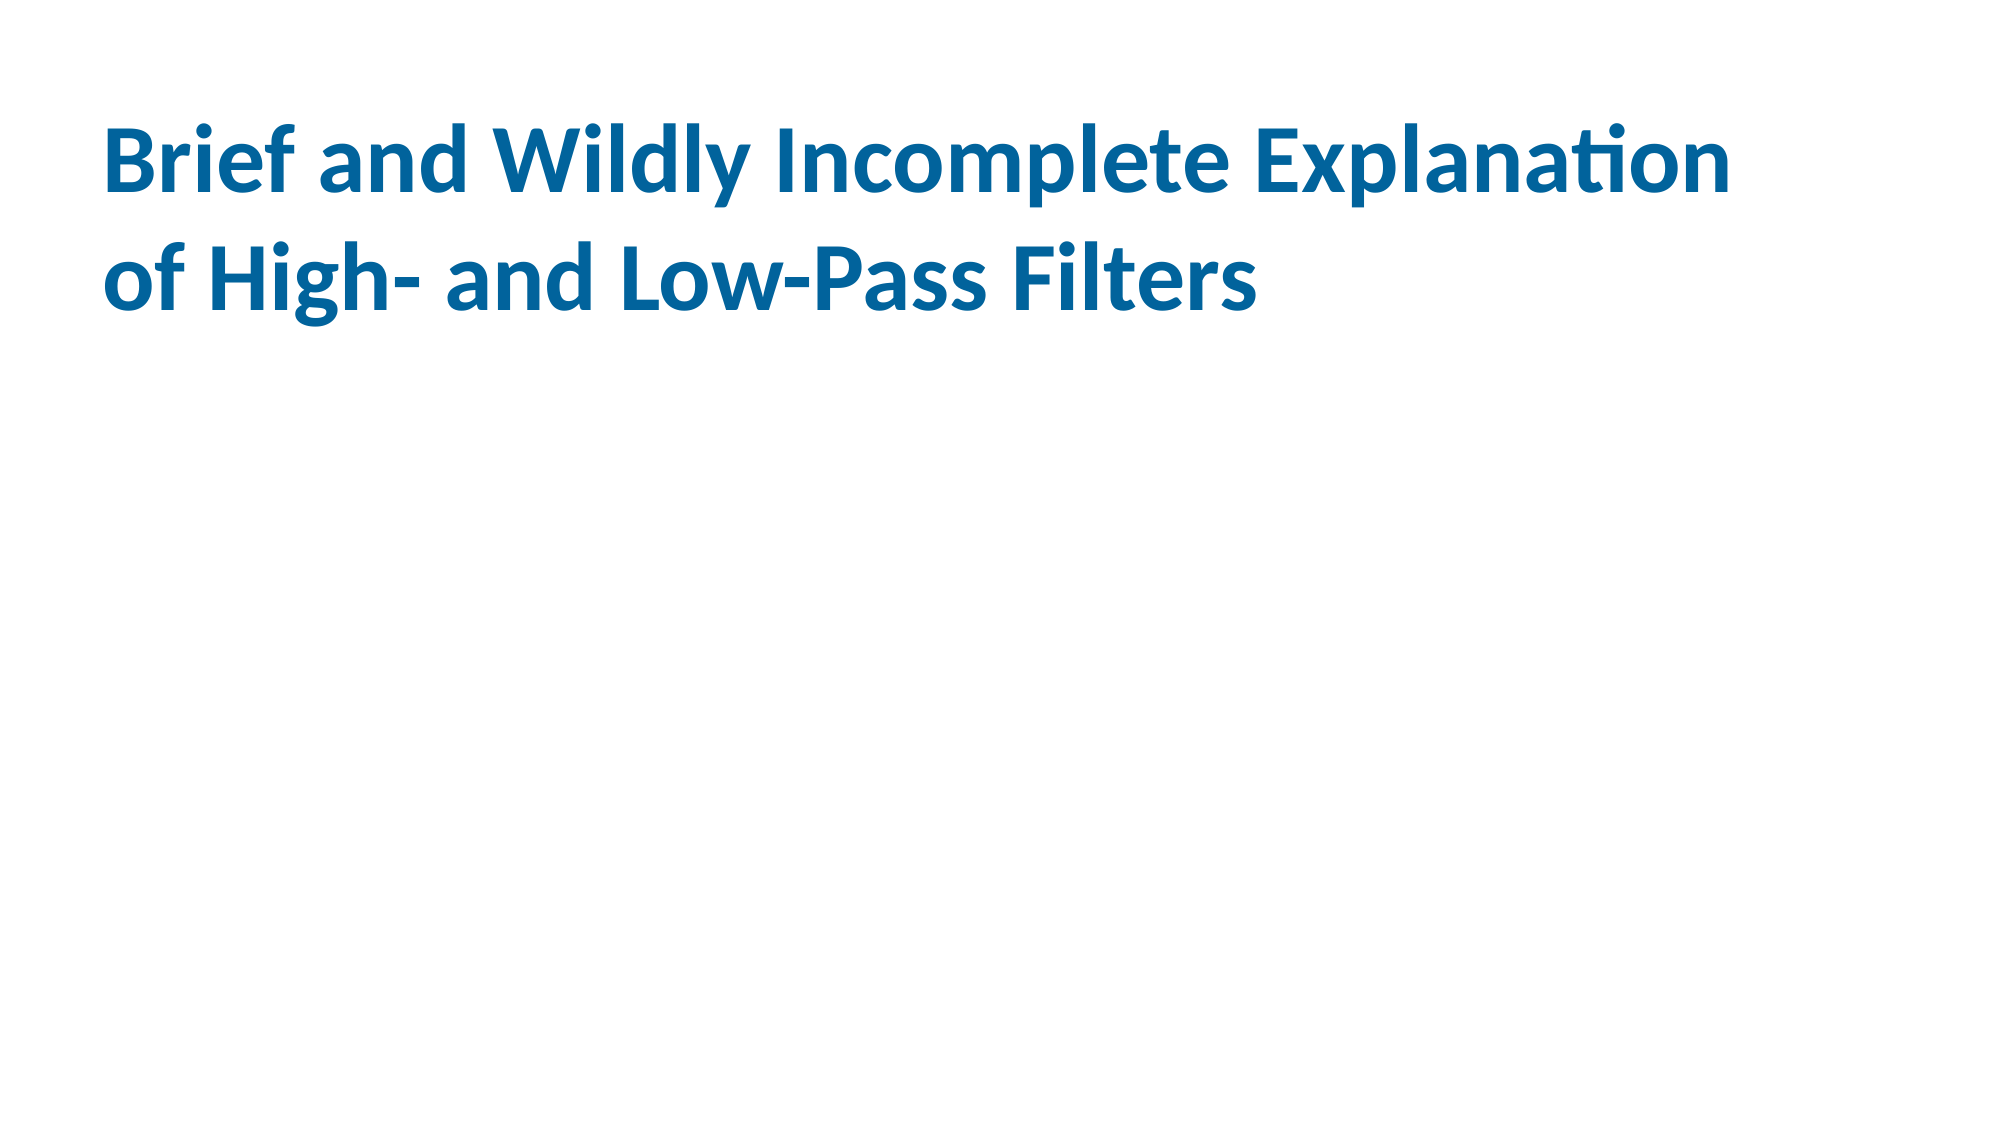

# Brief and Wildly Incomplete Explanation of High- and Low-Pass Filters